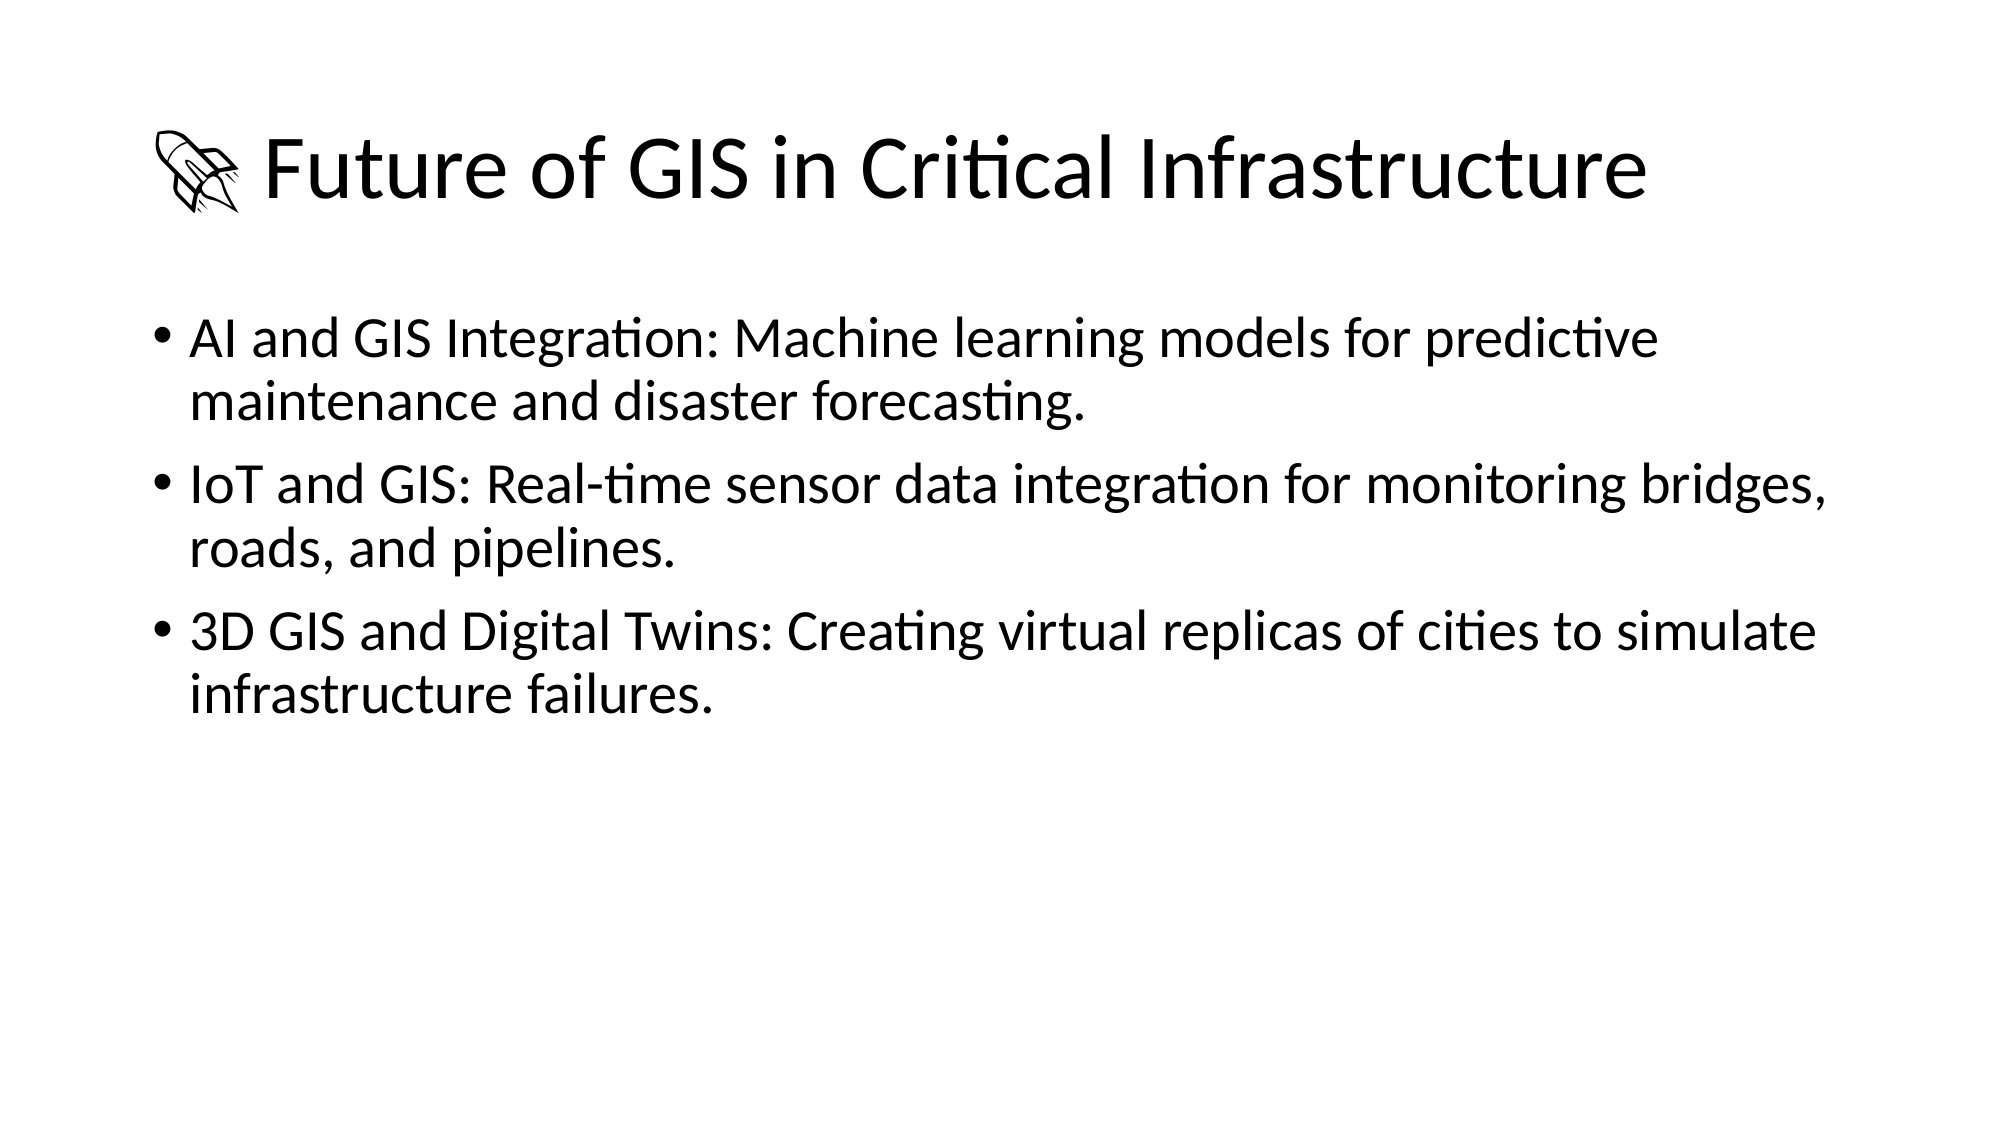

# 🚀 Future of GIS in Critical Infrastructure
AI and GIS Integration: Machine learning models for predictive maintenance and disaster forecasting.
IoT and GIS: Real-time sensor data integration for monitoring bridges, roads, and pipelines.
3D GIS and Digital Twins: Creating virtual replicas of cities to simulate infrastructure failures.